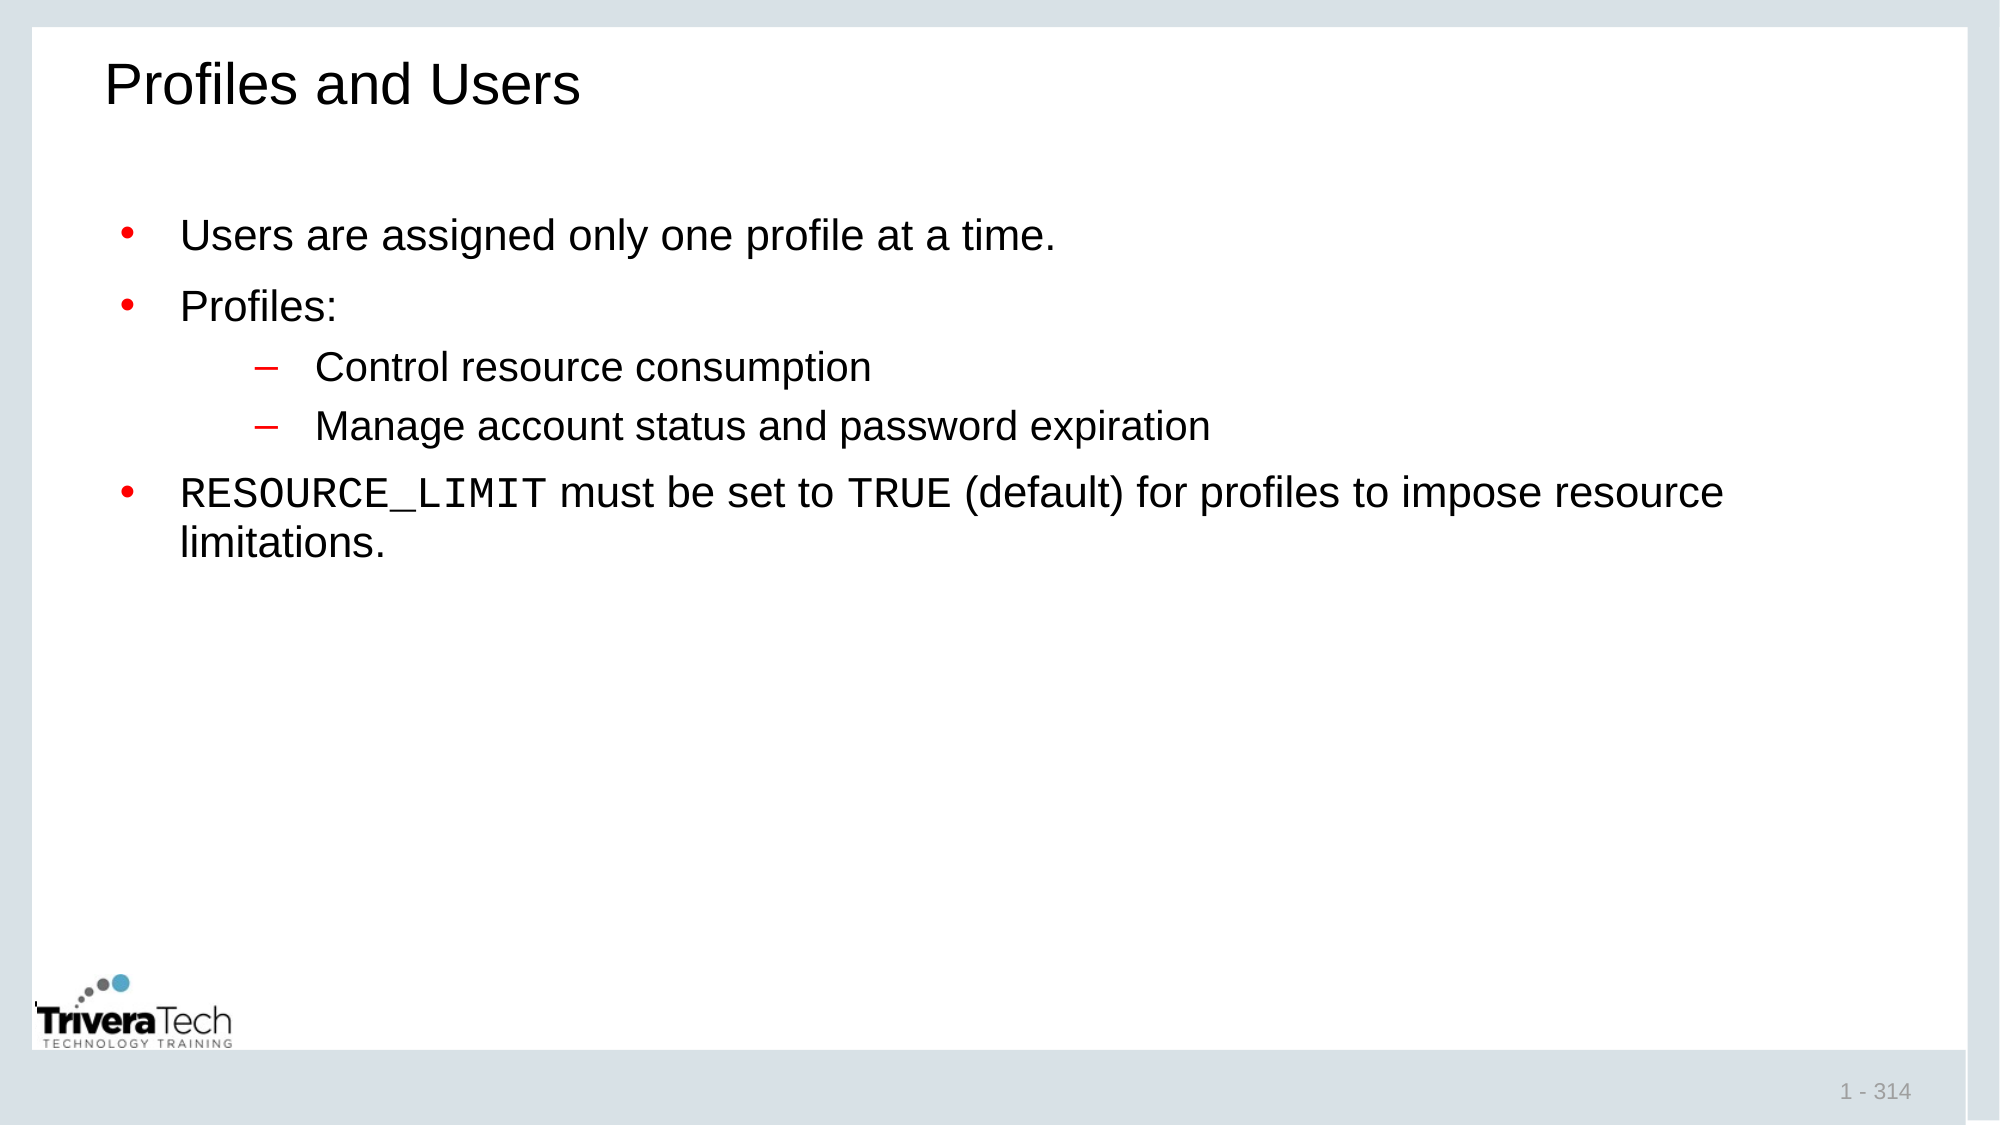

# Profiles and Users
Users are assigned only one profile at a time.
Profiles:
Control resource consumption
Manage account status and password expiration
RESOURCE_LIMIT must be set to TRUE (default) for profiles to impose resource limitations.